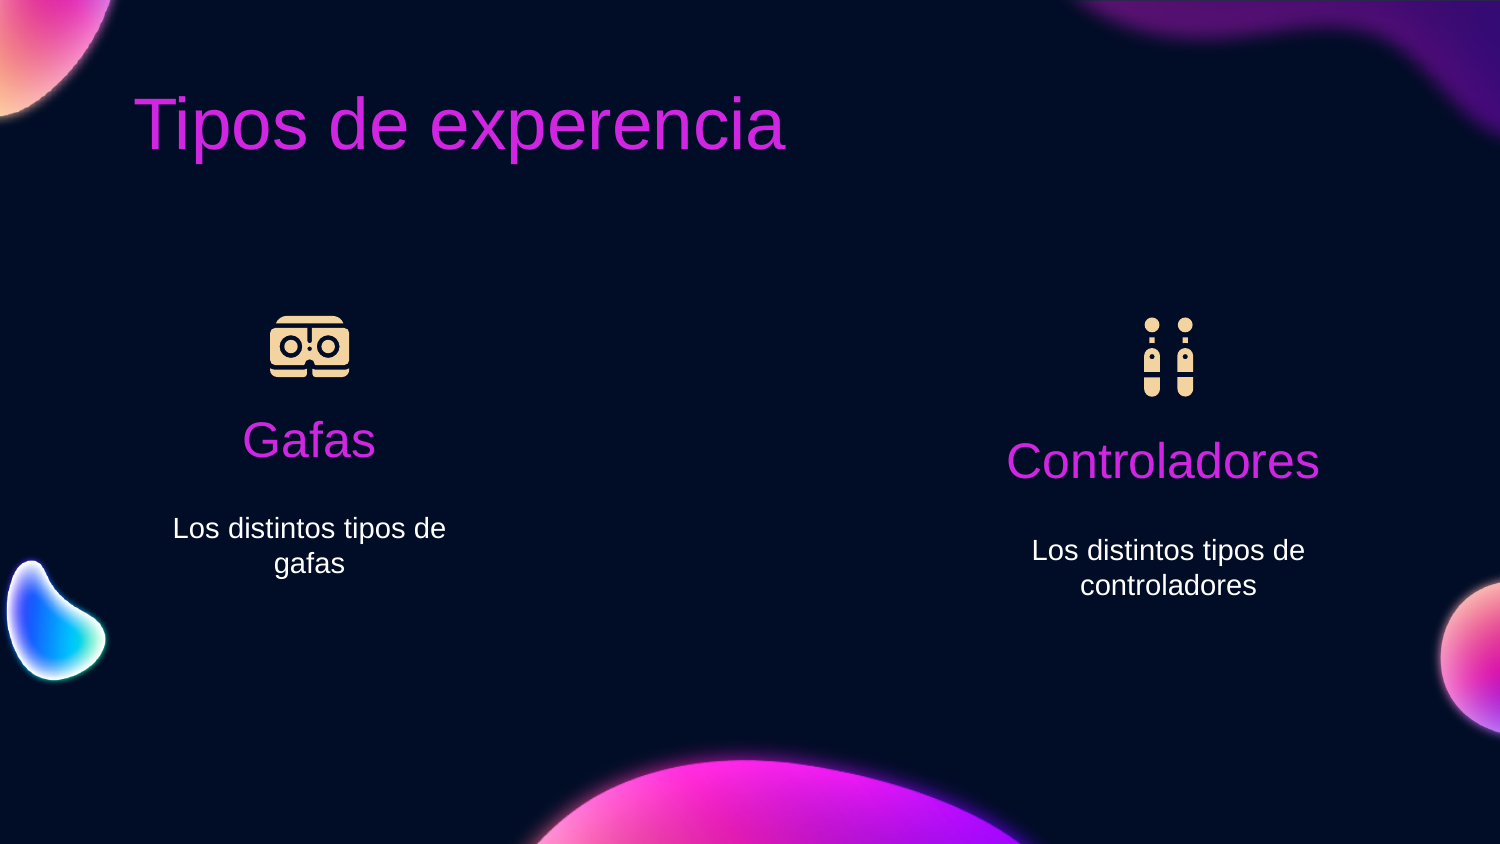

Tipos de experencia

# Gafas
Controladores
Los distintos tipos de gafas
Los distintos tipos de controladores